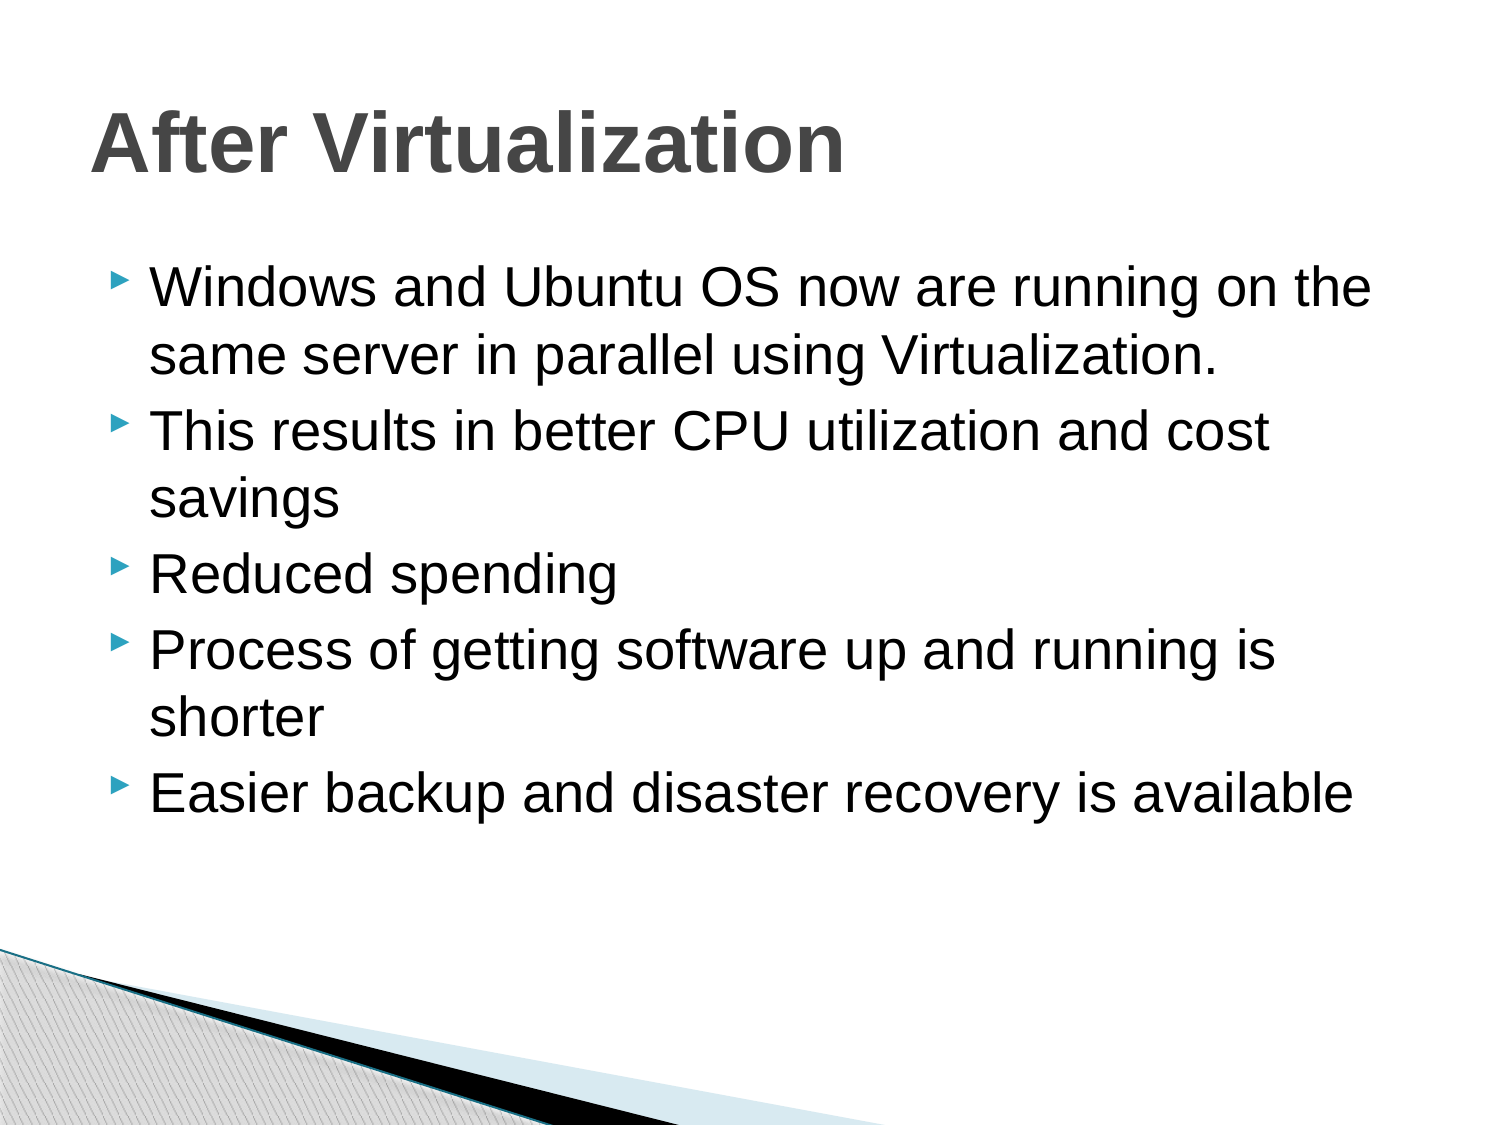

# After Virtualization
Windows and Ubuntu OS now are running on the same server in parallel using Virtualization.
This results in better CPU utilization and cost savings
Reduced spending
Process of getting software up and running is shorter
Easier backup and disaster recovery is available